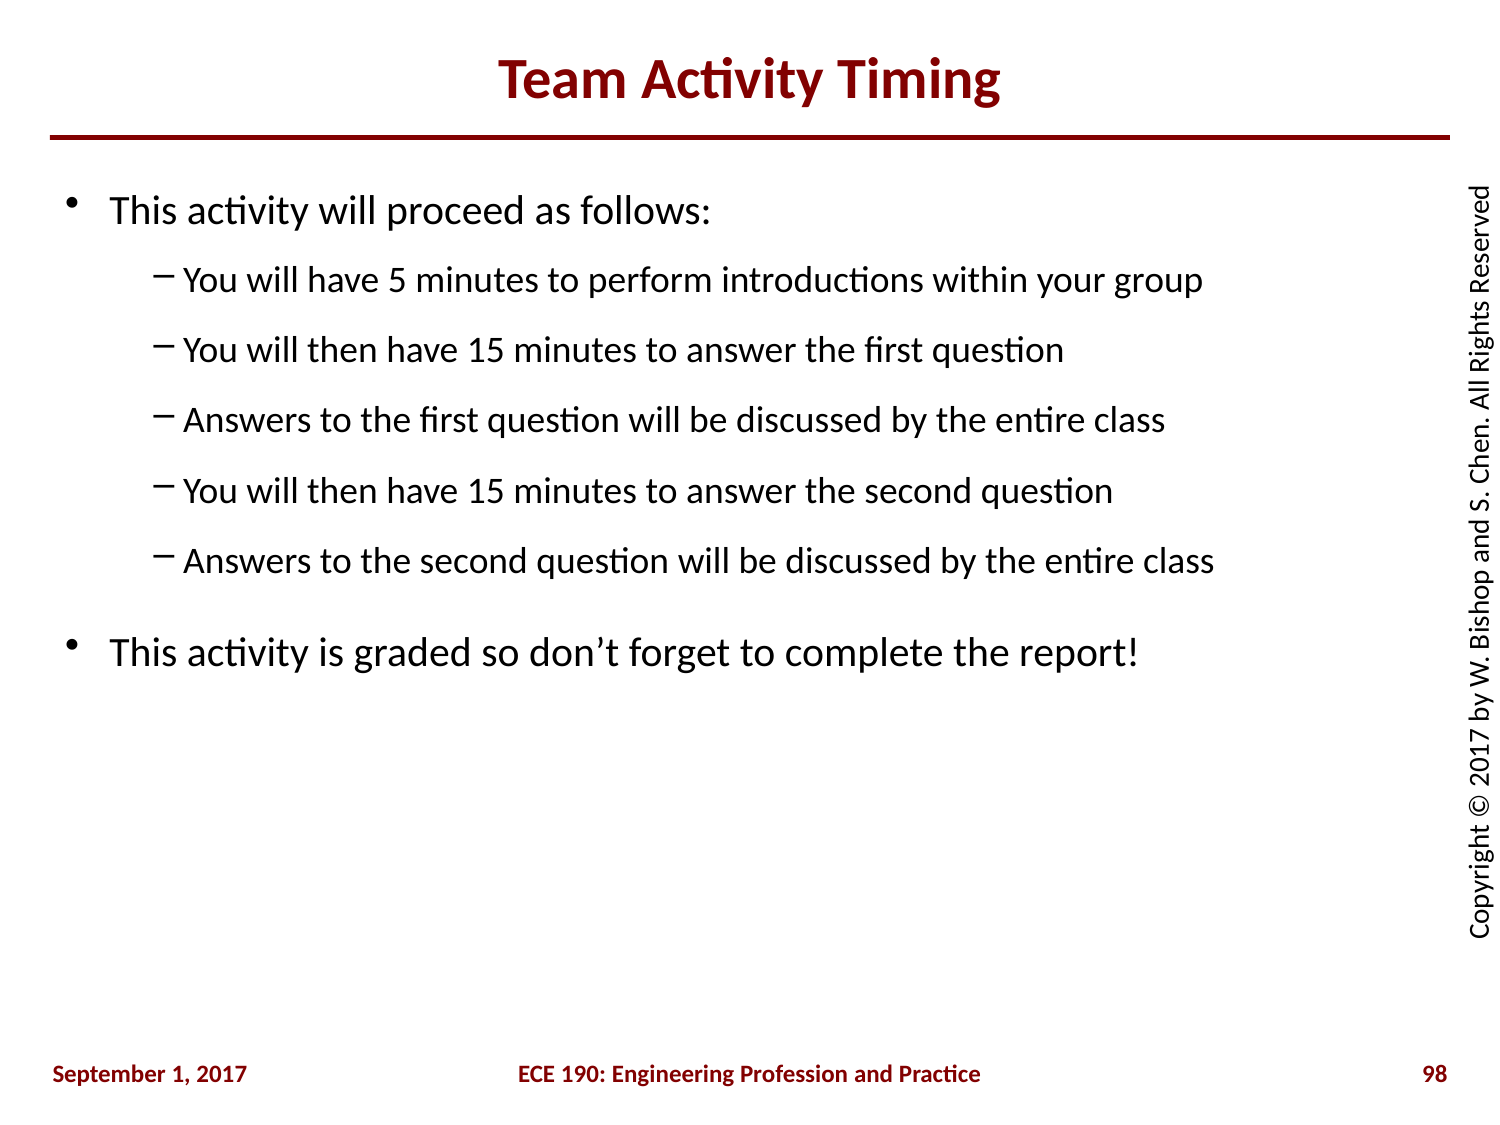

# Team Activity Timing
This activity will proceed as follows:
You will have 5 minutes to perform introductions within your group
You will then have 15 minutes to answer the first question
Answers to the first question will be discussed by the entire class
You will then have 15 minutes to answer the second question
Answers to the second question will be discussed by the entire class
This activity is graded so don’t forget to complete the report!
September 1, 2017
ECE 190: Engineering Profession and Practice
98